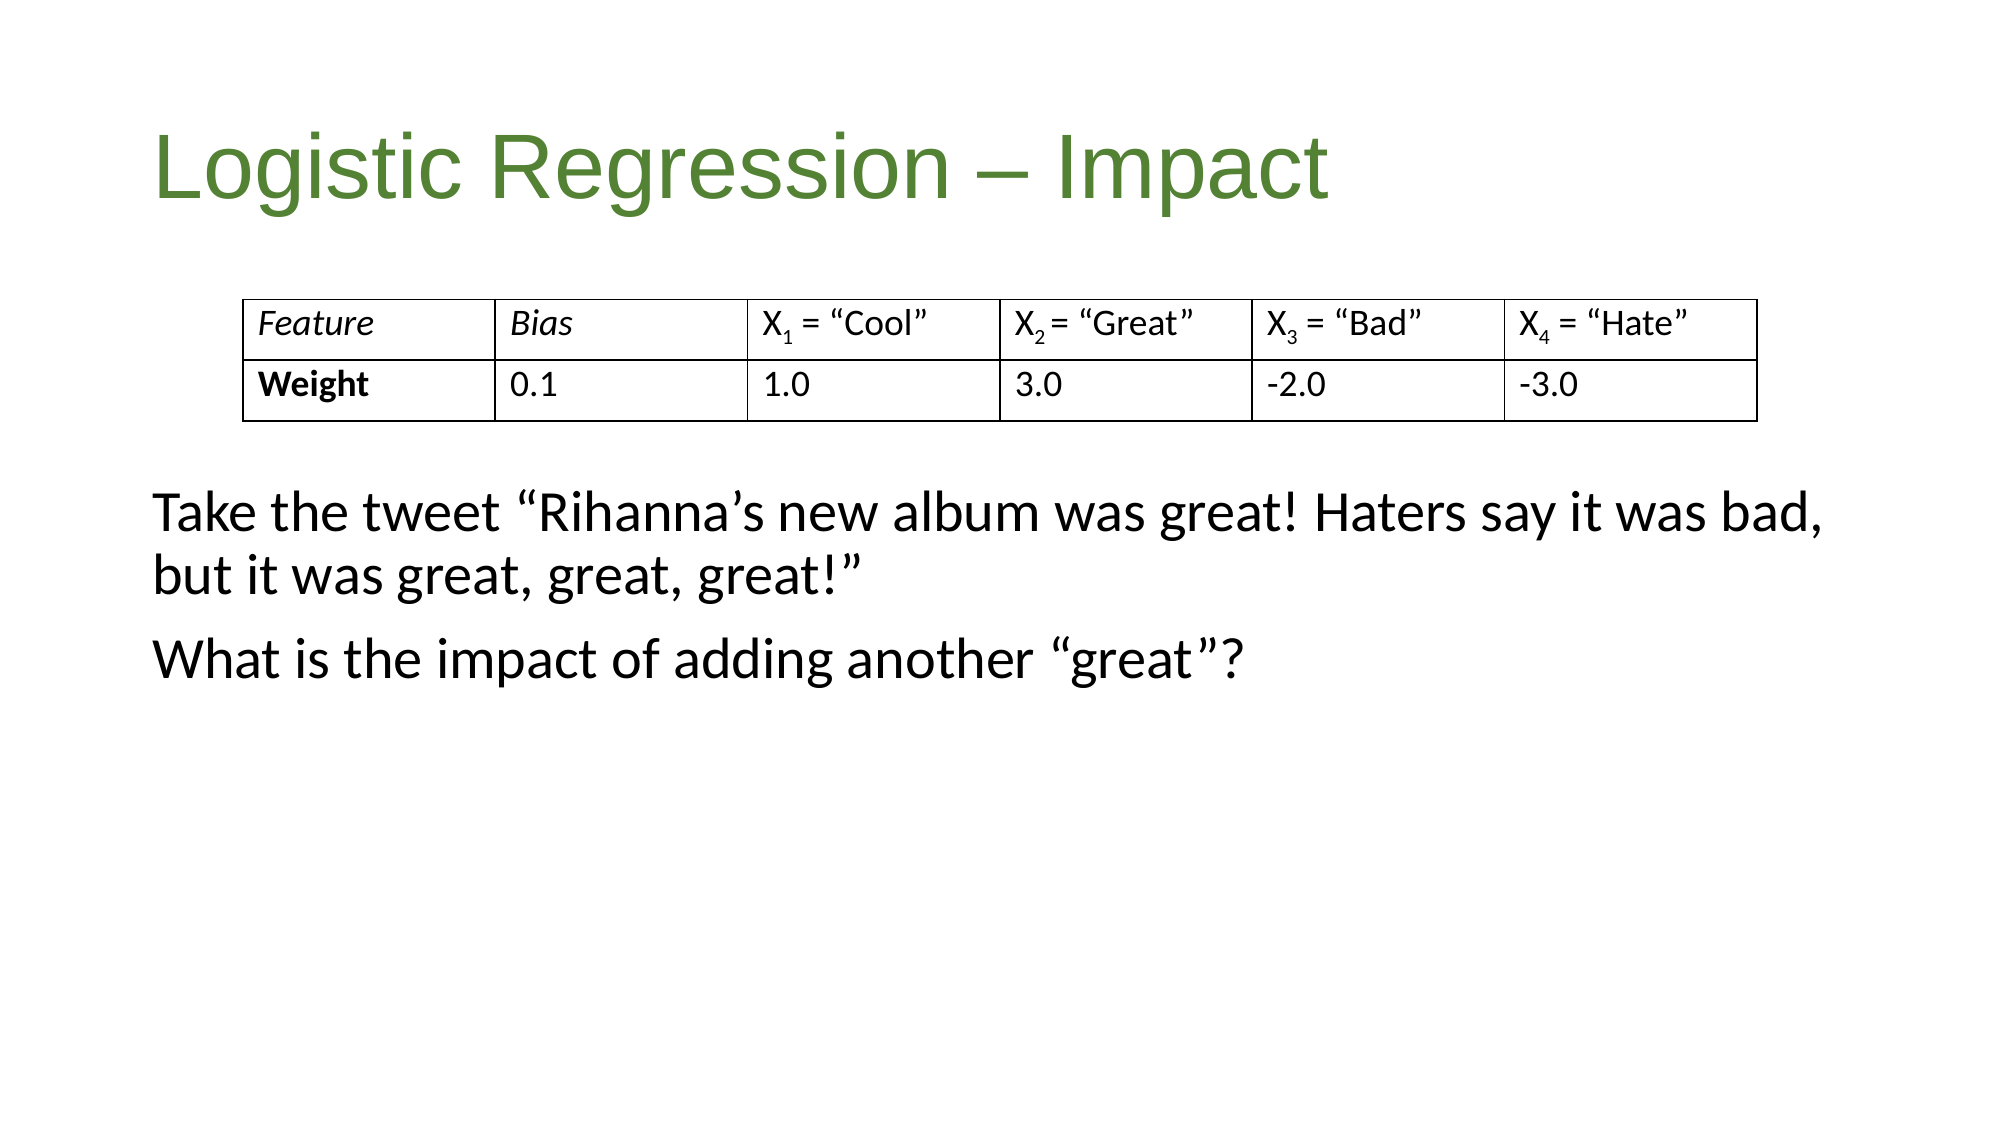

# Logistic Regression – Impact

Take the tweet “Rihanna’s new album was great! Haters say it was bad, but it was great, great, great!”
What is the impact of adding another “great”?

| Feature | Bias | X1 = “Cool” | X2 = “Great” | X3 = “Bad” | X4 = “Hate” |
| --- | --- | --- | --- | --- | --- |
| Weight | 0.1 | 1.0 | 3.0 | -2.0 | -3.0 |